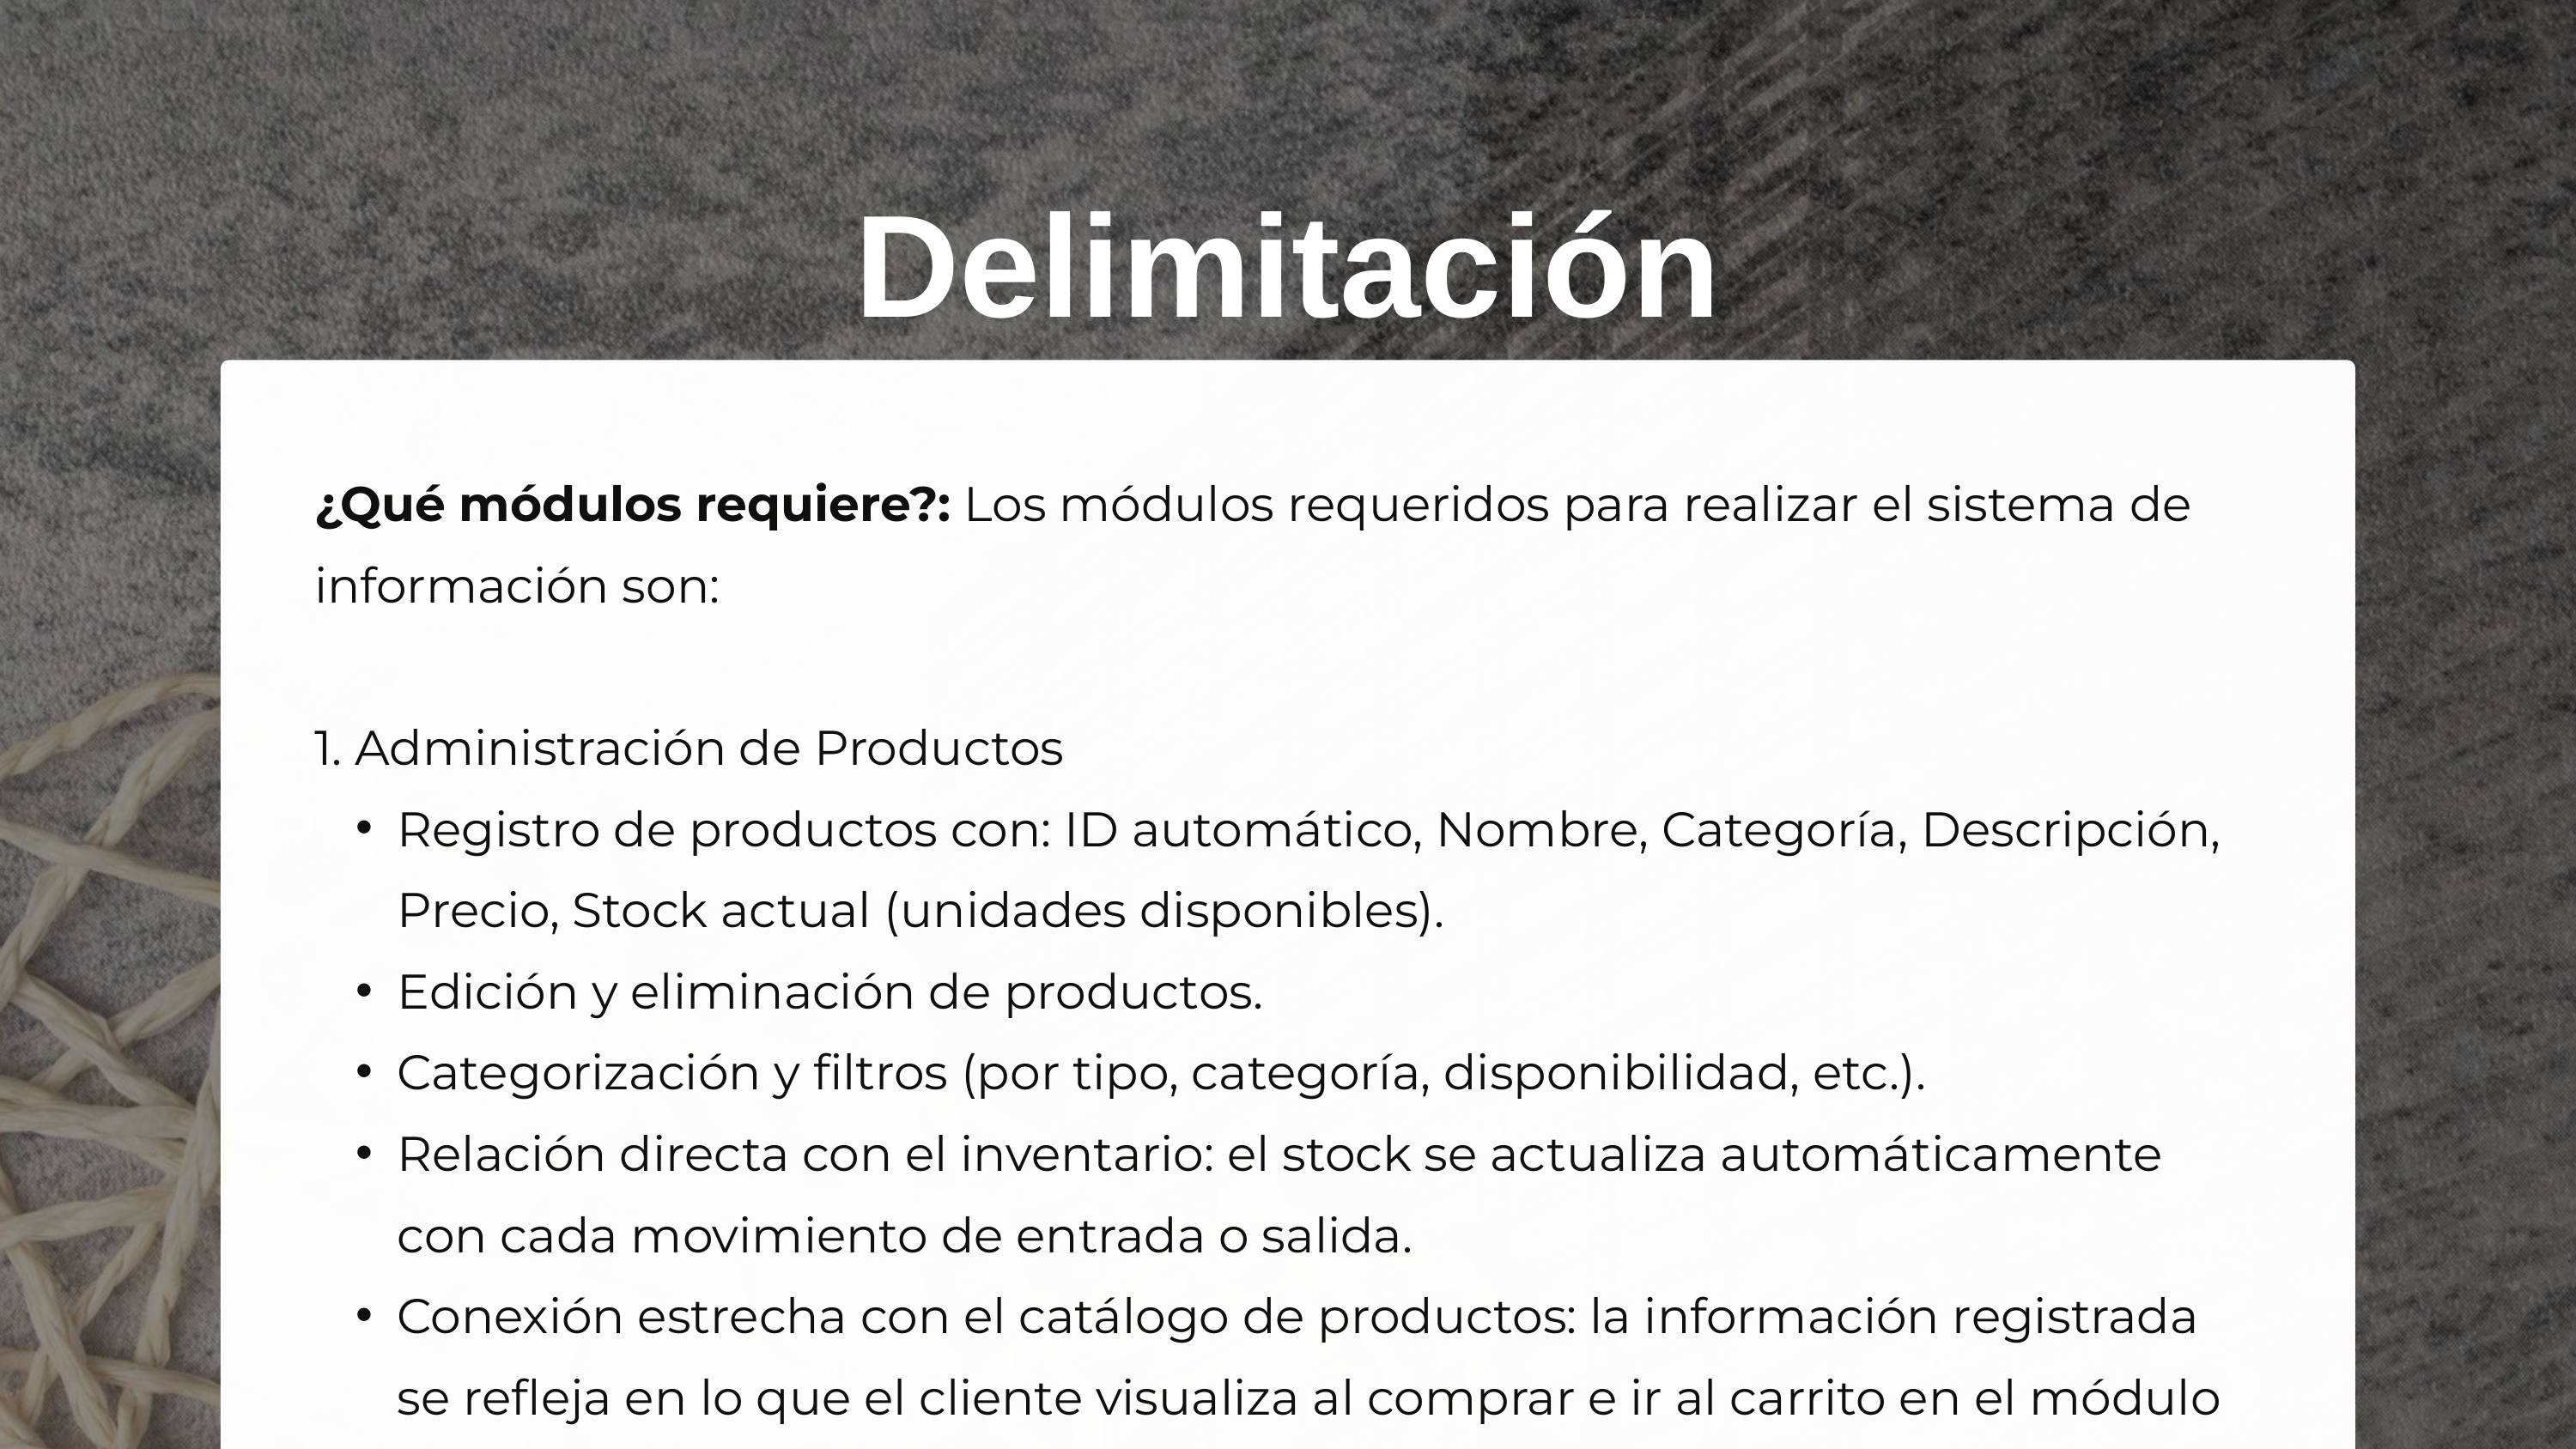

Delimitación

¿Qué módulos requiere?: Los módulos requeridos para realizar el sistema de información son:

1. Administración de Productos
Registro de productos con: ID automático, Nombre, Categoría, Descripción, Precio, Stock actual (unidades disponibles).
Edición y eliminación de productos.
Categorización y filtros (por tipo, categoría, disponibilidad, etc.).
Relación directa con el inventario: el stock se actualiza automáticamente con cada movimiento de entrada o salida.
Conexión estrecha con el catálogo de productos: la información registrada se refleja en lo que el cliente visualiza al comprar e ir al carrito en el módulo de pedidos.